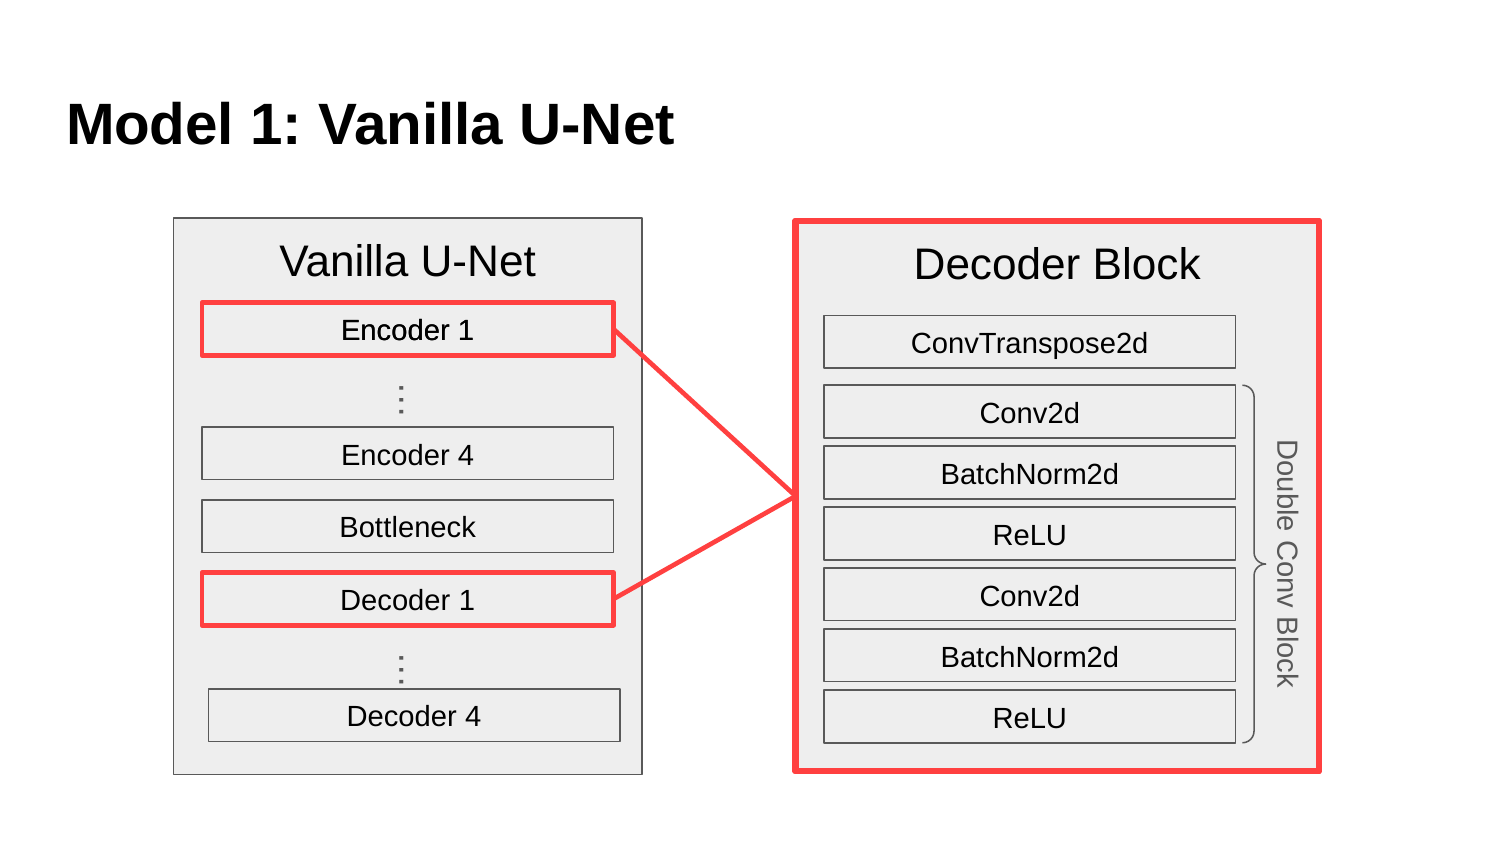

# Model 1: Vanilla U-Net
Vanilla U-Net
Encoder Block
Conv2d

BatchNorm2d
ReLU
Double Conv Block
Conv2d
BatchNorm2d
ReLU
MaxPool2d
Decoder Block
ConvTranspose2d
Conv2d

BatchNorm2d
ReLU
Double Conv Block
Conv2d
BatchNorm2d
ReLU
Encoder 1
Encoder 1
…
Encoder 4
Bottleneck
Decoder 1
Decoder 1
…
Decoder 4